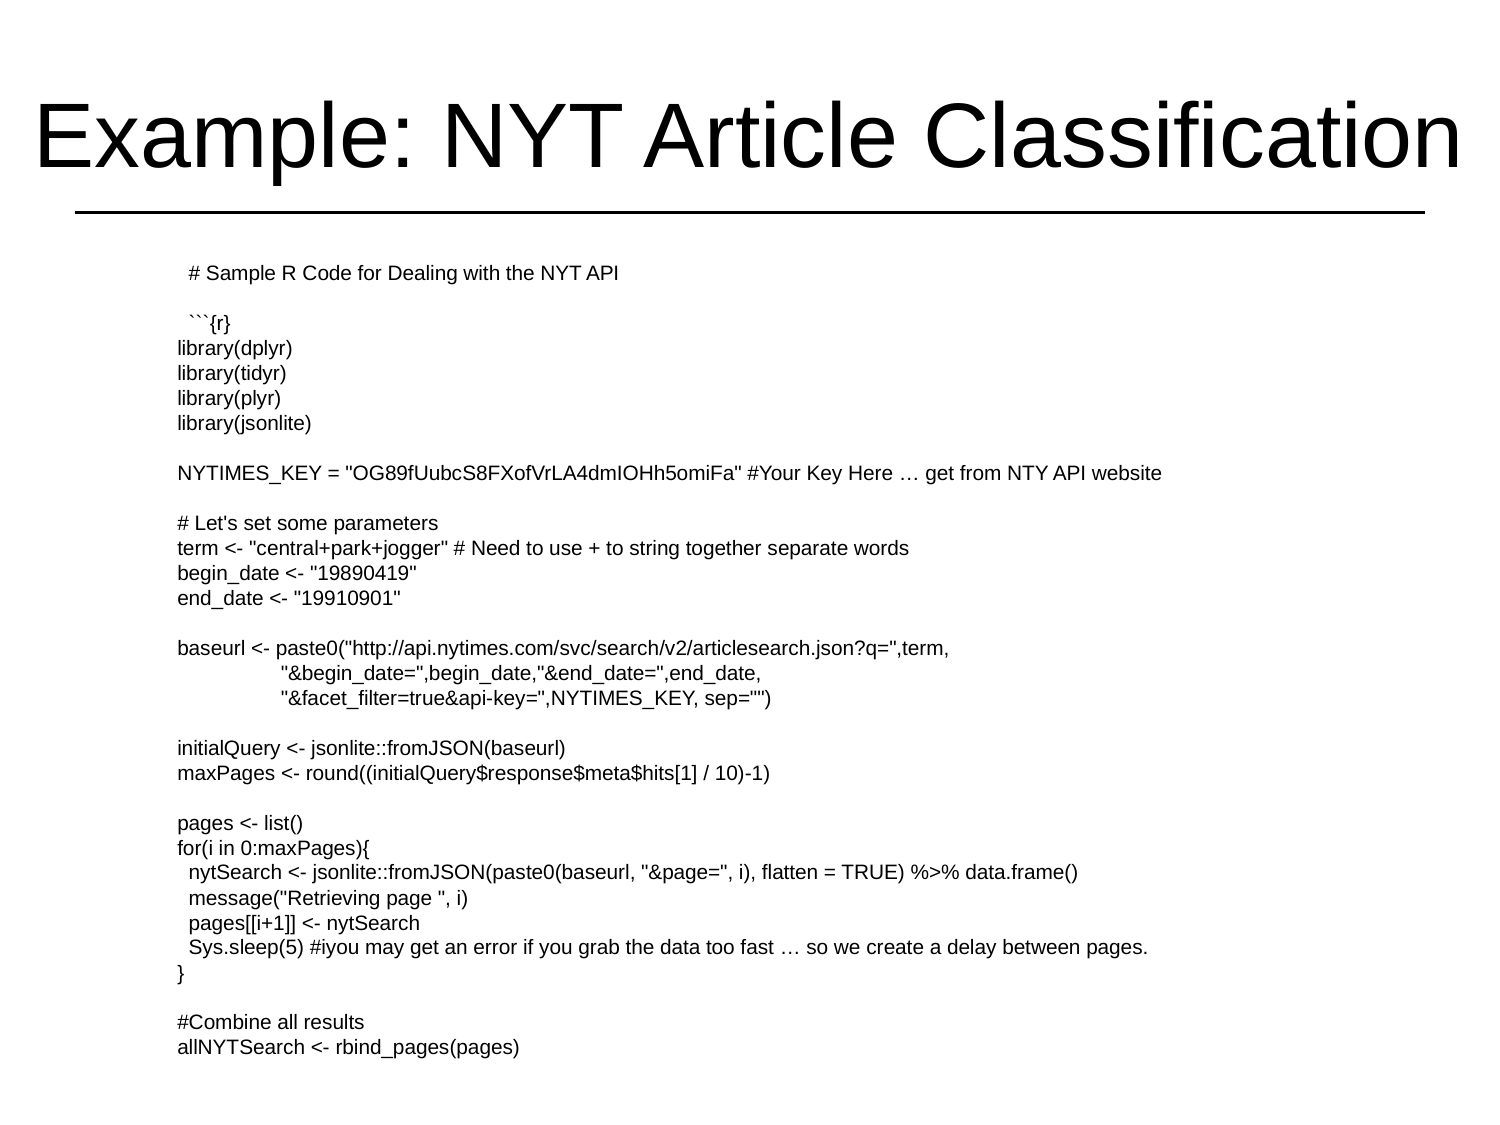

# Example: NYT Article Classification

  # Sample R Code for Dealing with the NYT API

  ```{r}
library(dplyr)
library(tidyr)
library(plyr)
library(jsonlite)

NYTIMES_KEY = "OG89fUubcS8FXofVrLA4dmIOHh5omiFa" #Your Key Here … get from NTY API website

# Let's set some parameters
term <- "central+park+jogger" # Need to use + to string together separate words
begin_date <- "19890419"
end_date <- "19910901"

baseurl <- paste0("http://api.nytimes.com/svc/search/v2/articlesearch.json?q=",term,
                  "&begin_date=",begin_date,"&end_date=",end_date,
                  "&facet_filter=true&api-key=",NYTIMES_KEY, sep="")

initialQuery <- jsonlite::fromJSON(baseurl)
maxPages <- round((initialQuery$response$meta$hits[1] / 10)-1)

pages <- list()
for(i in 0:maxPages){
  nytSearch <- jsonlite::fromJSON(paste0(baseurl, "&page=", i), flatten = TRUE) %>% data.frame()
  message("Retrieving page ", i)
  pages[[i+1]] <- nytSearch
  Sys.sleep(5) #iyou may get an error if you grab the data too fast … so we create a delay between pages.
}

#Combine all results
allNYTSearch <- rbind_pages(pages)